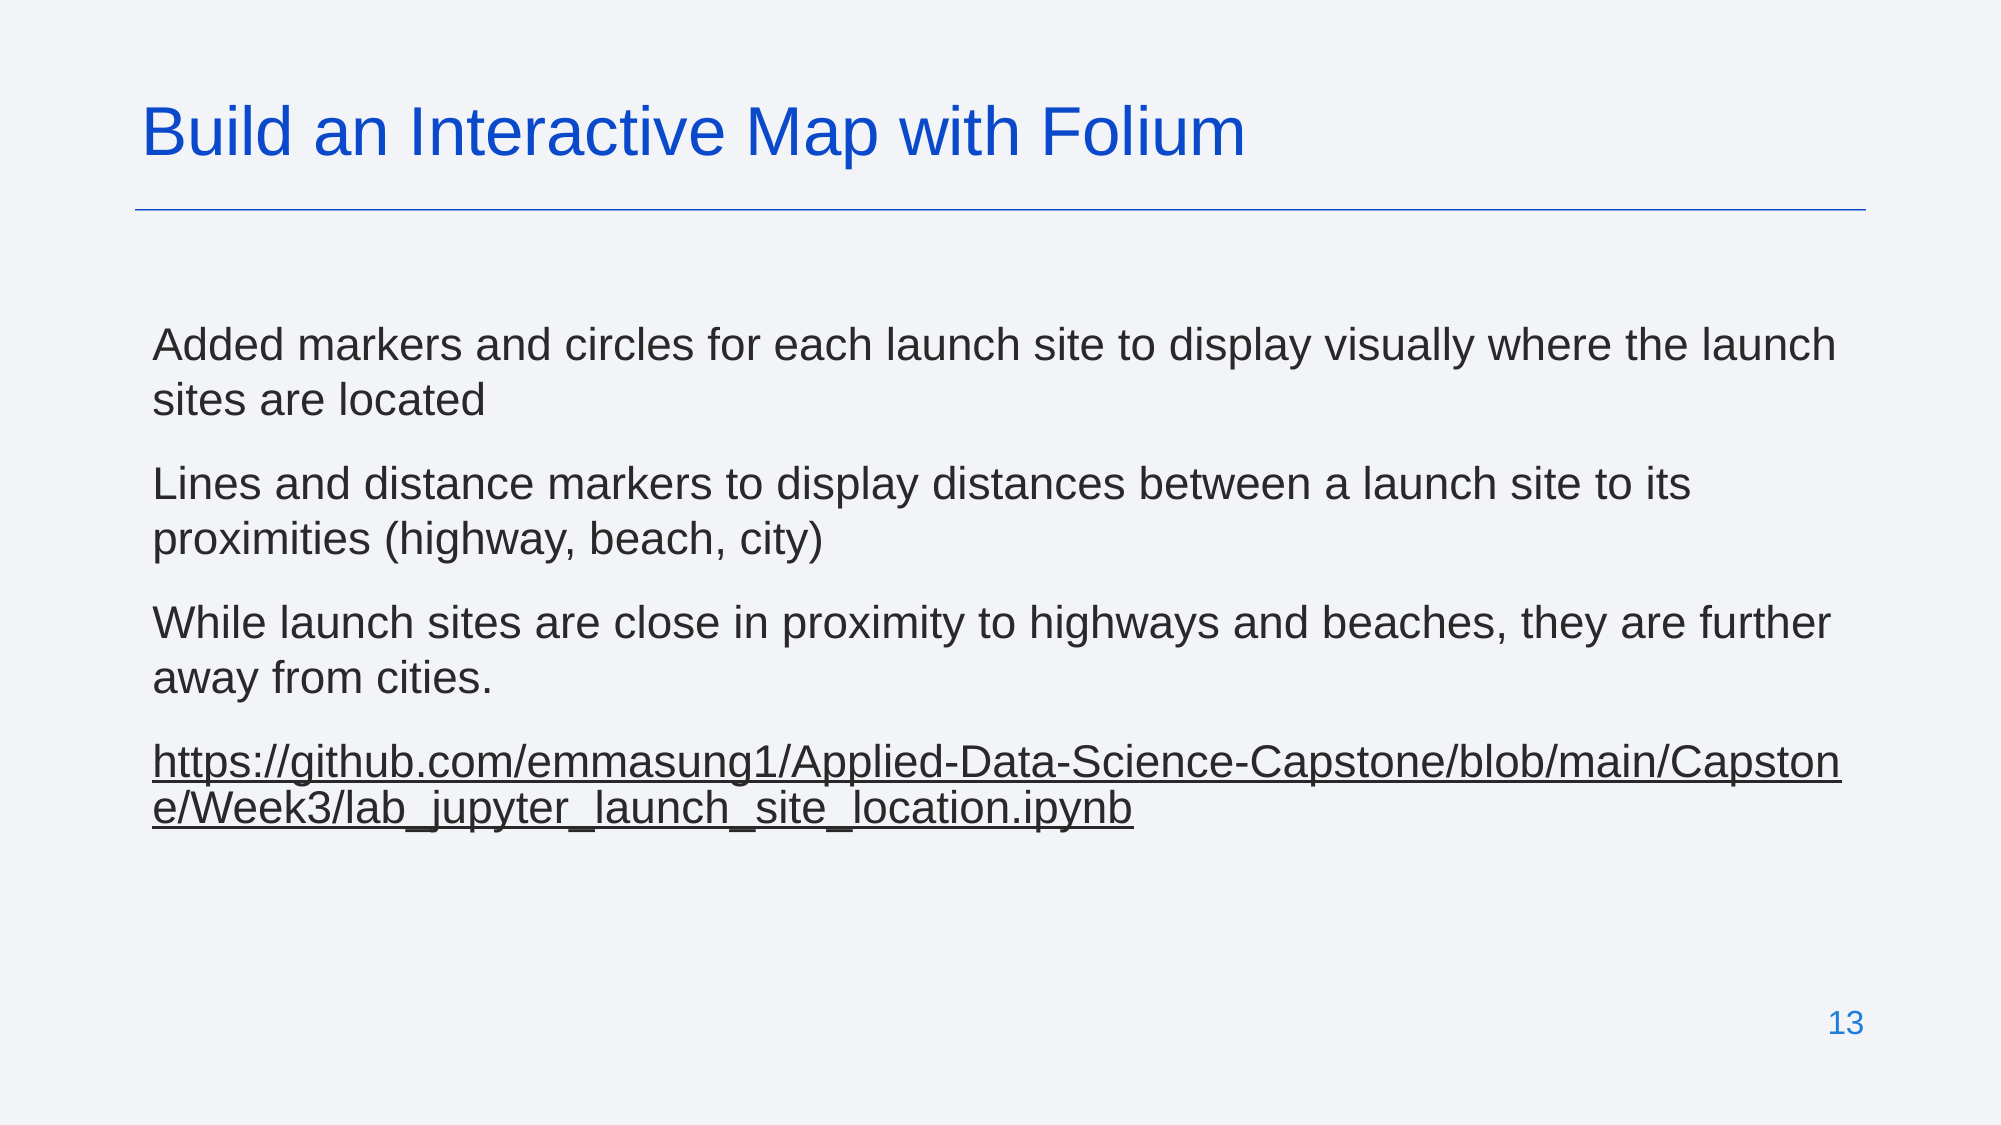

Build an Interactive Map with Folium
Added markers and circles for each launch site to display visually where the launch sites are located
Lines and distance markers to display distances between a launch site to its proximities (highway, beach, city)
While launch sites are close in proximity to highways and beaches, they are further away from cities.
https://github.com/emmasung1/Applied-Data-Science-Capstone/blob/main/Capstone/Week3/lab_jupyter_launch_site_location.ipynb

13